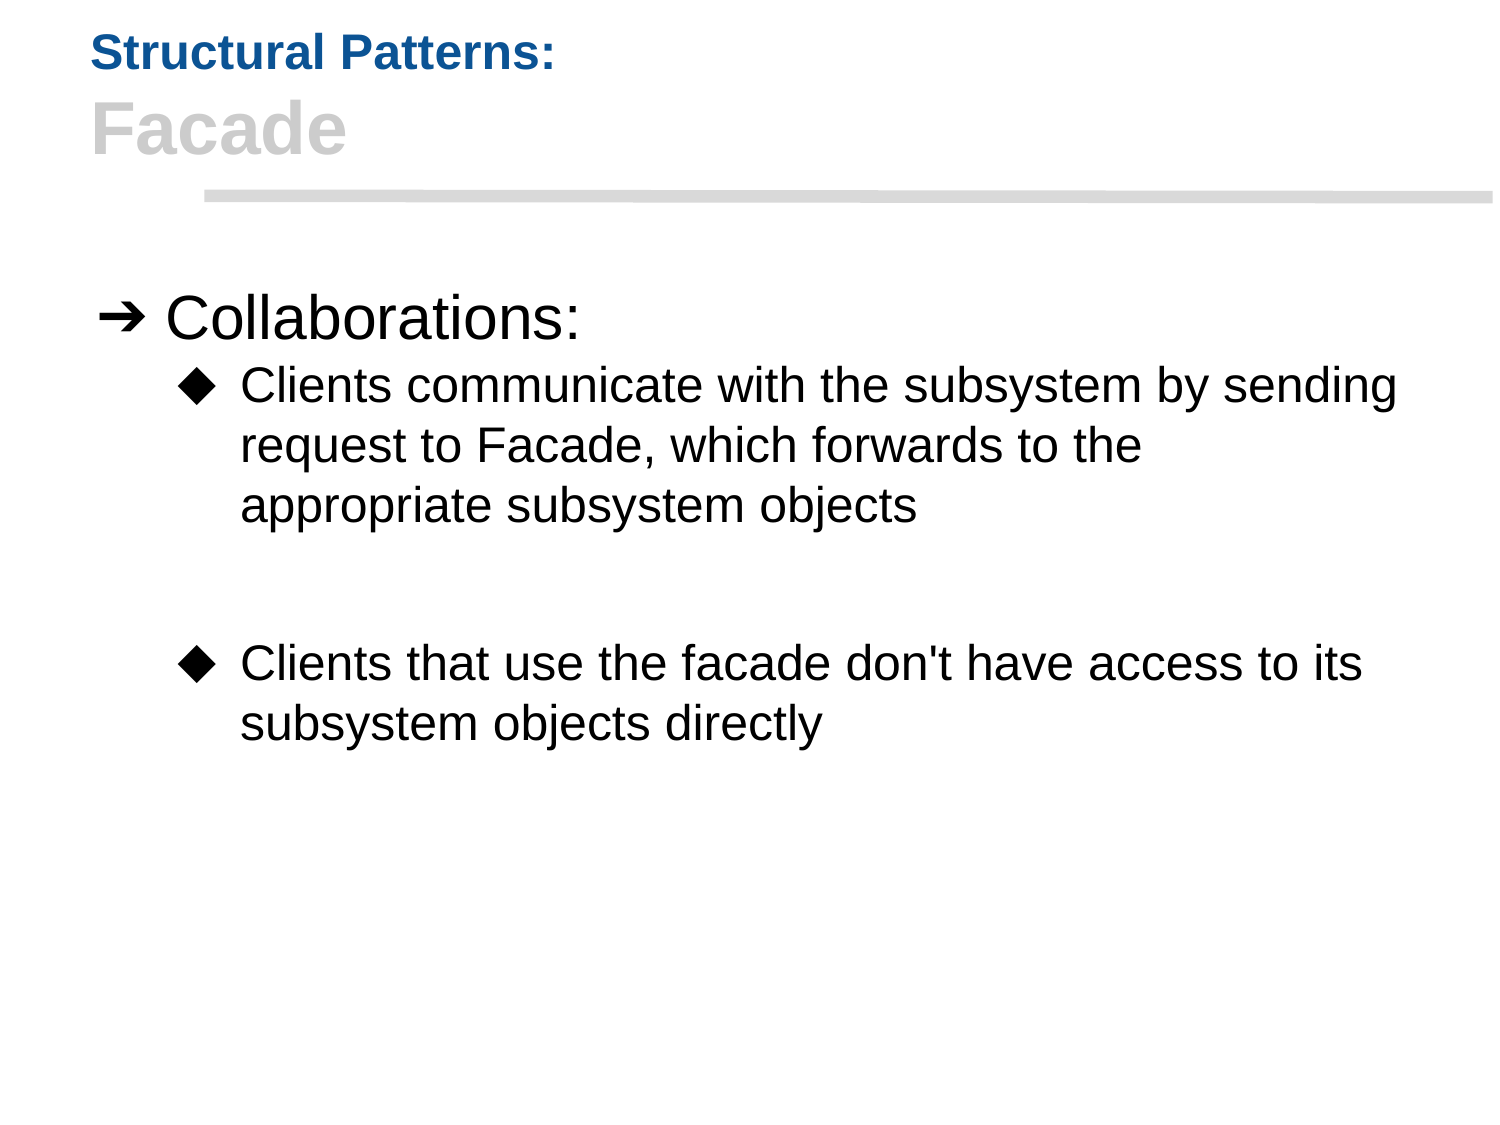

# Structural Patterns: Facade
Collaborations:
Clients communicate with the subsystem by sending request to Facade, which forwards to the appropriate subsystem objects

Clients that use the facade don't have access to its subsystem objects directly